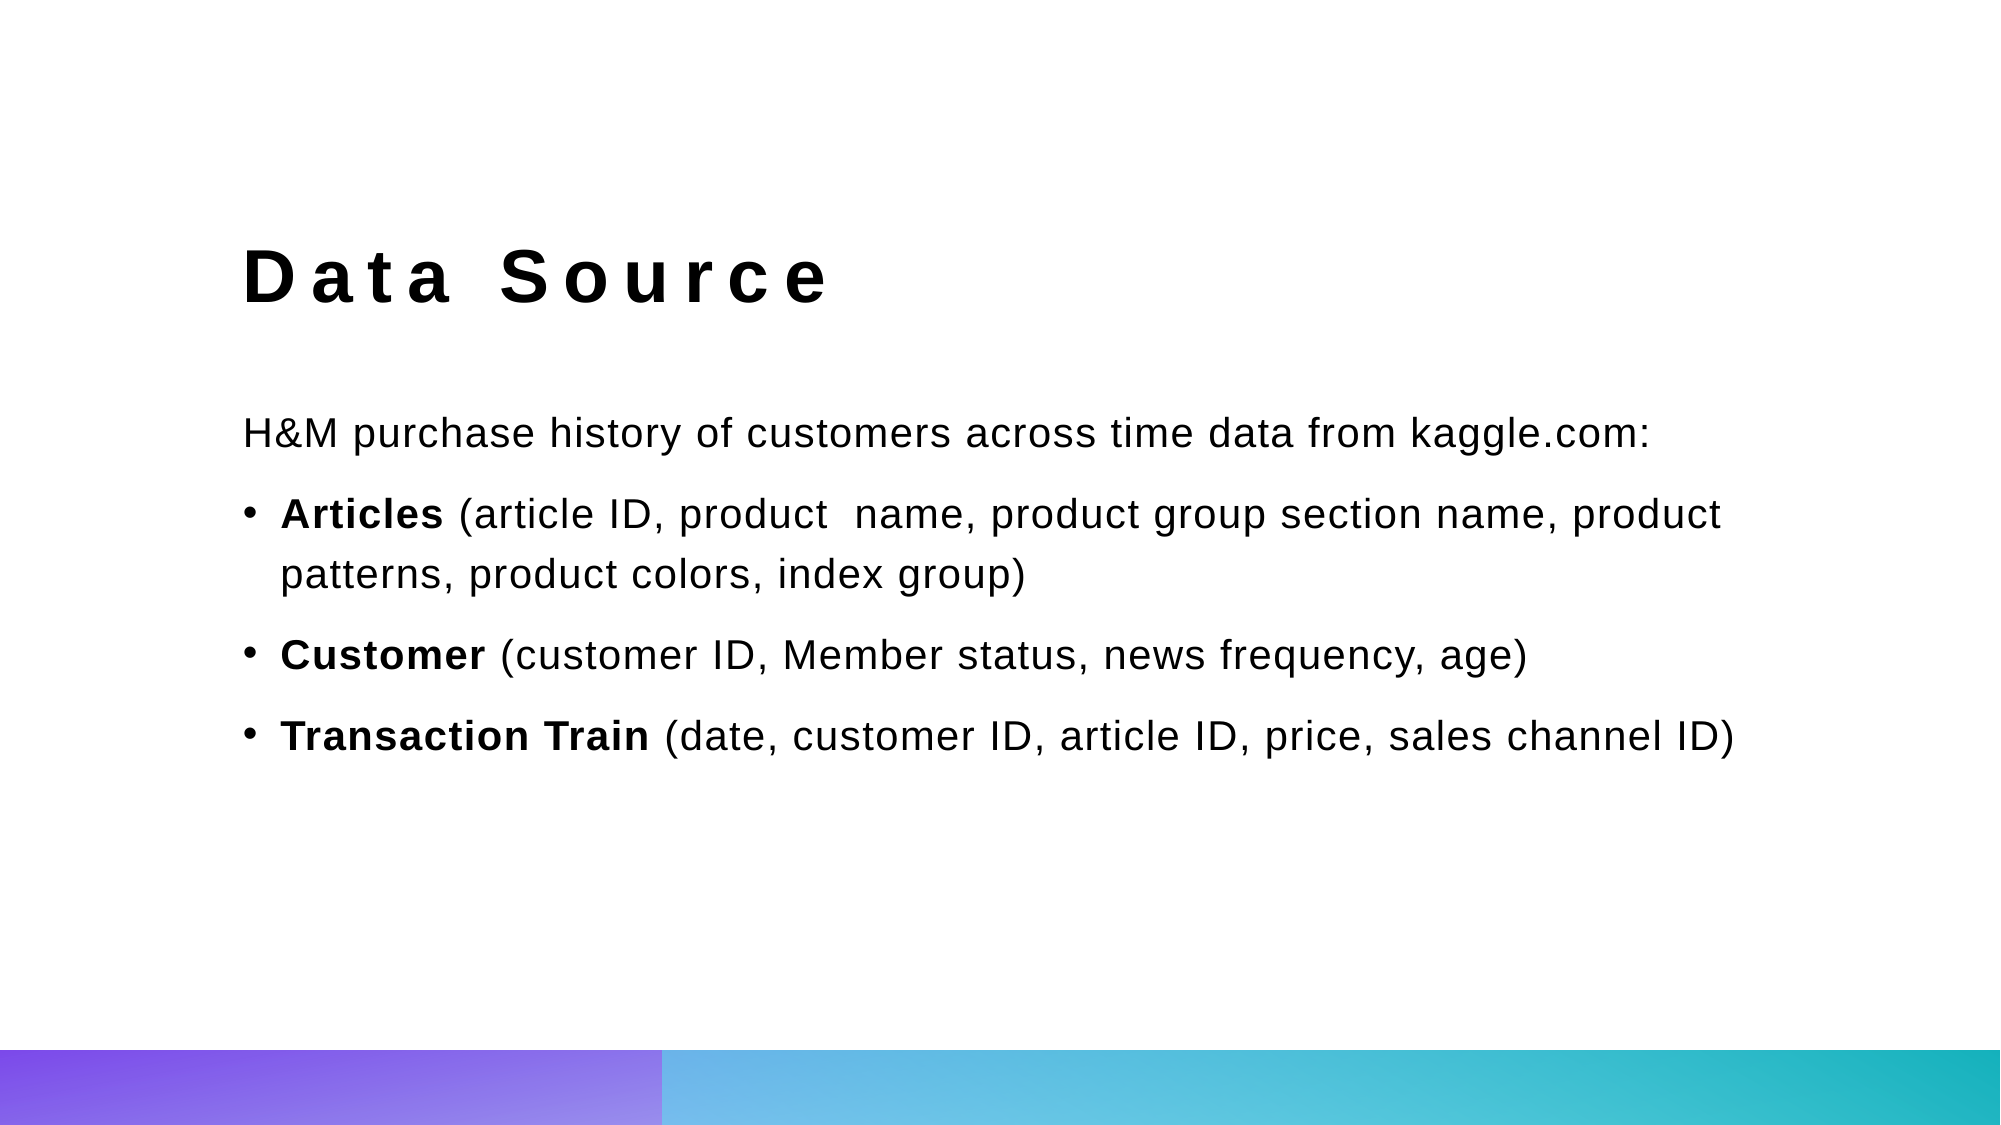

# Data Source
H&M purchase history of customers across time data from kaggle.com:
Articles (article ID, product  name, product group section name, product patterns, product colors, index group)
Customer (customer ID, Member status, news frequency, age)
Transaction Train (date, customer ID, article ID, price, sales channel ID)